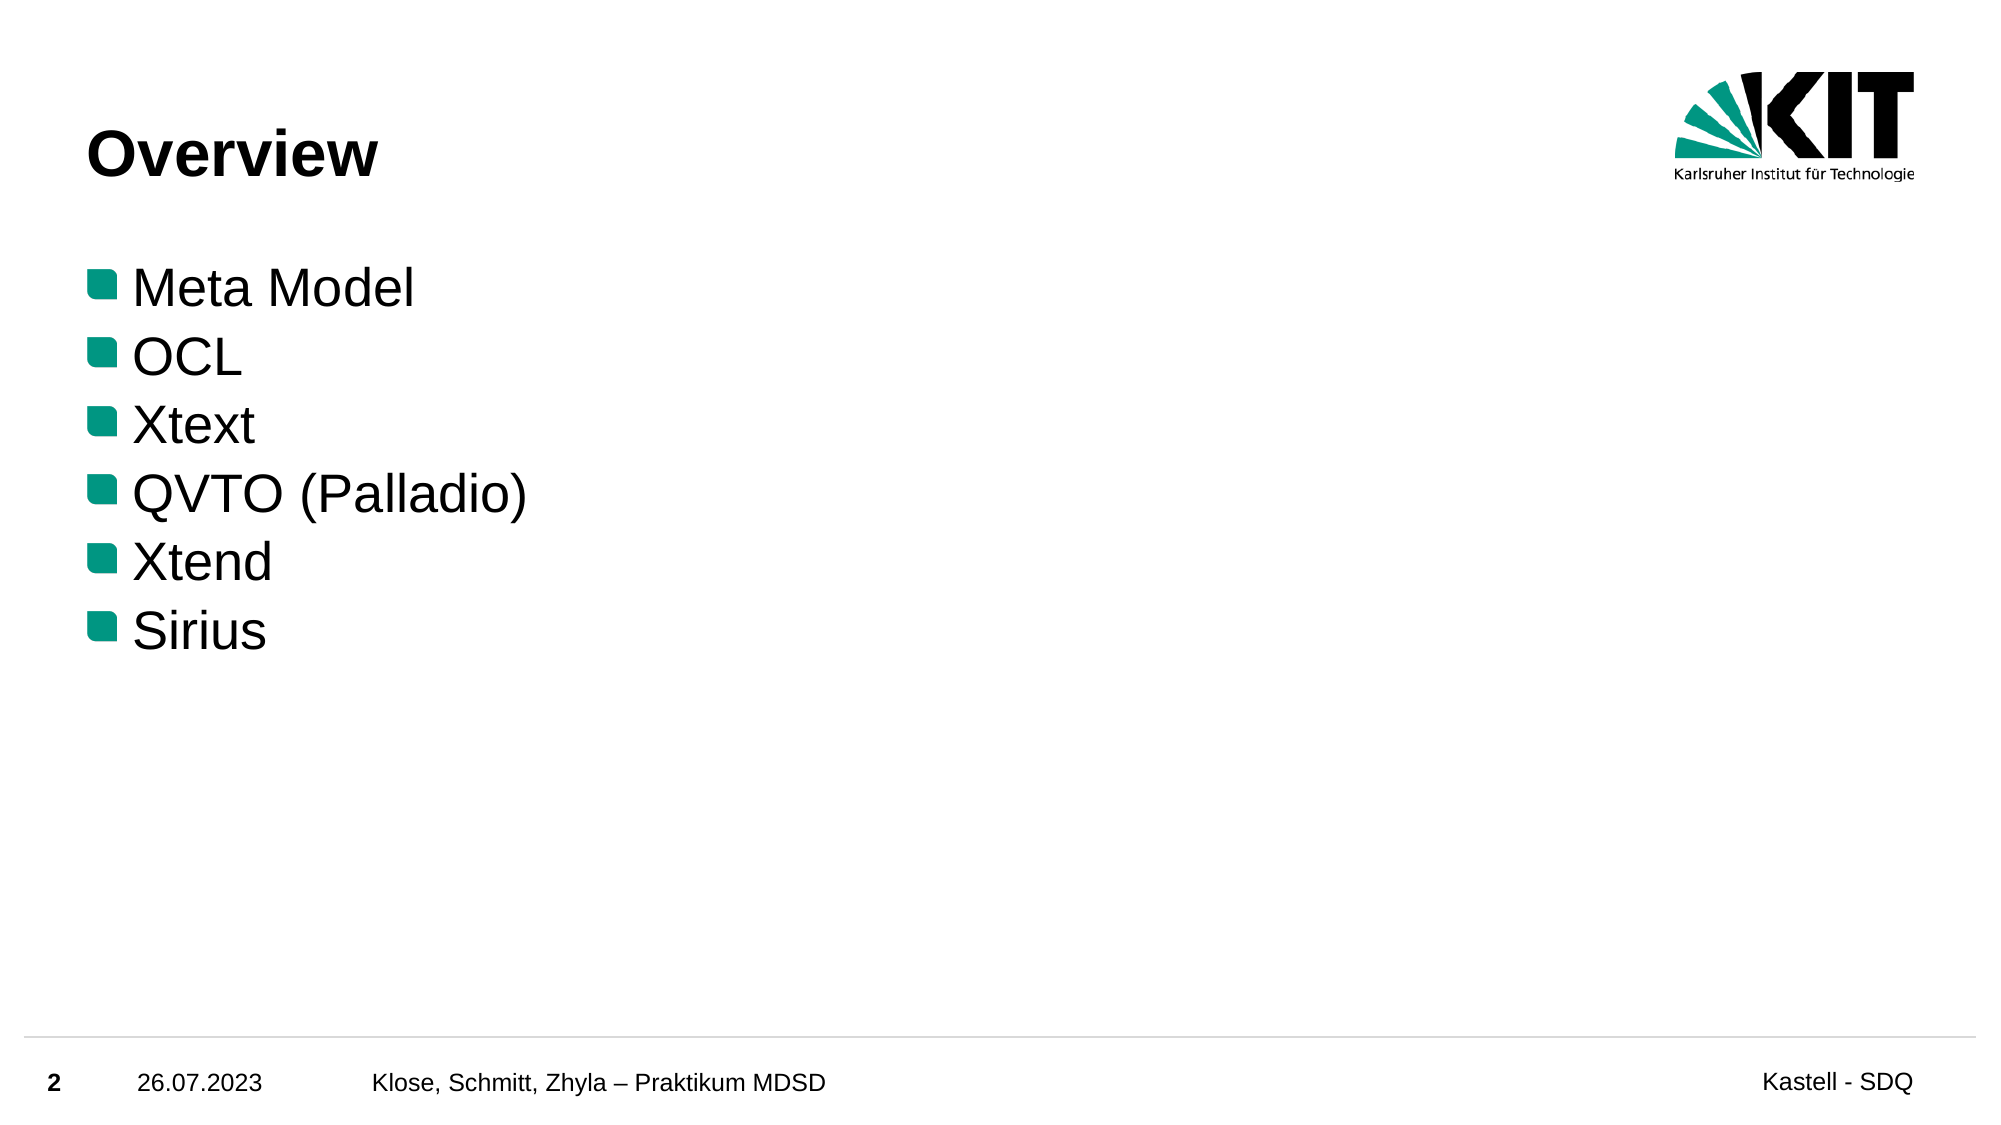

# Overview
Meta Model
OCL
Xtext
QVTO (Palladio)
Xtend
Sirius

2
26.07.2023